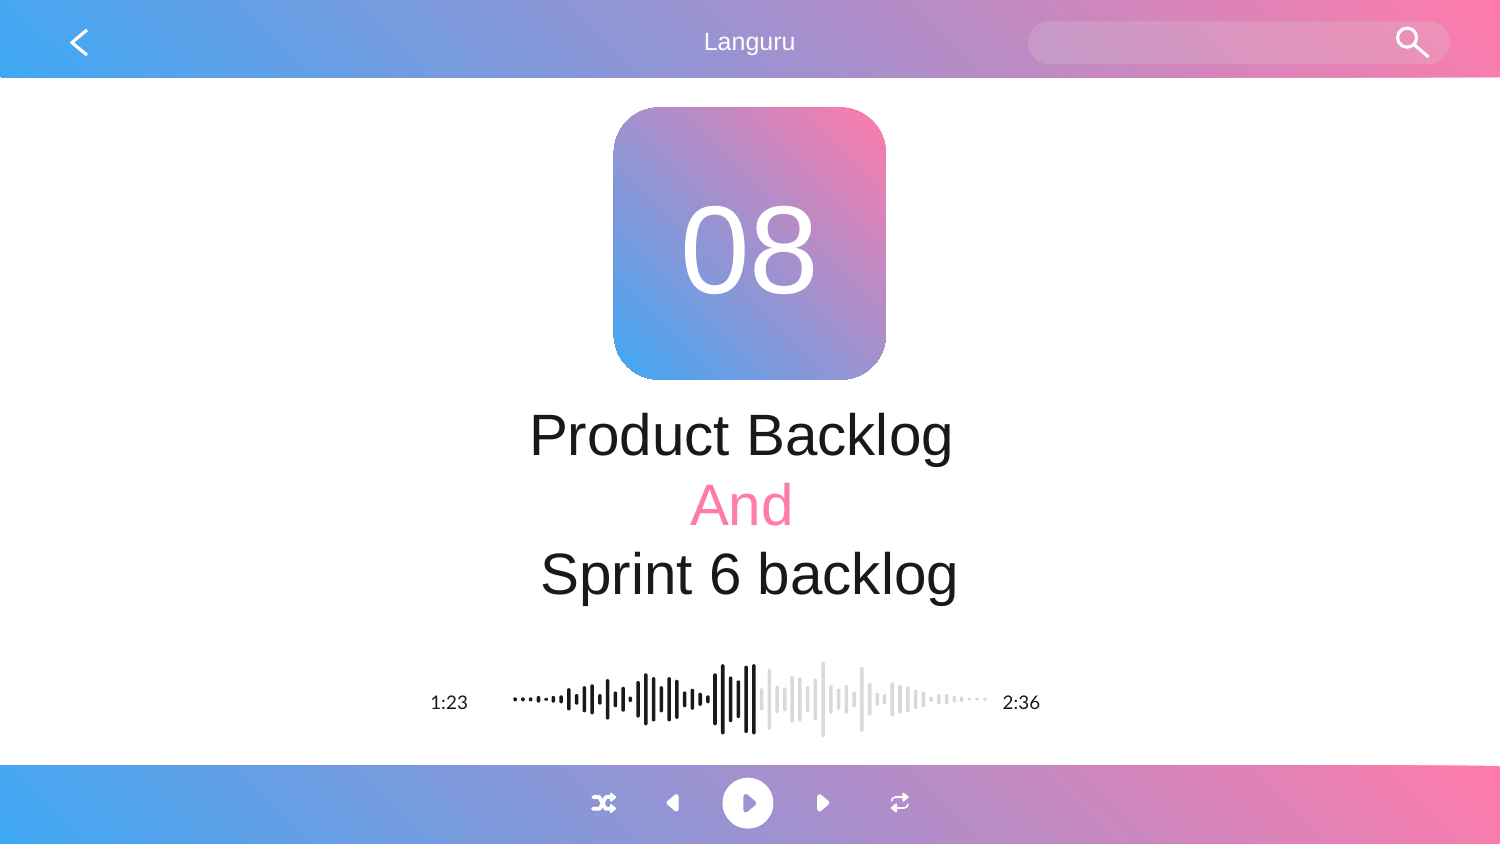

Languru

08
# Product Backlog
And
Sprint 6 backlog

1:23
2:36